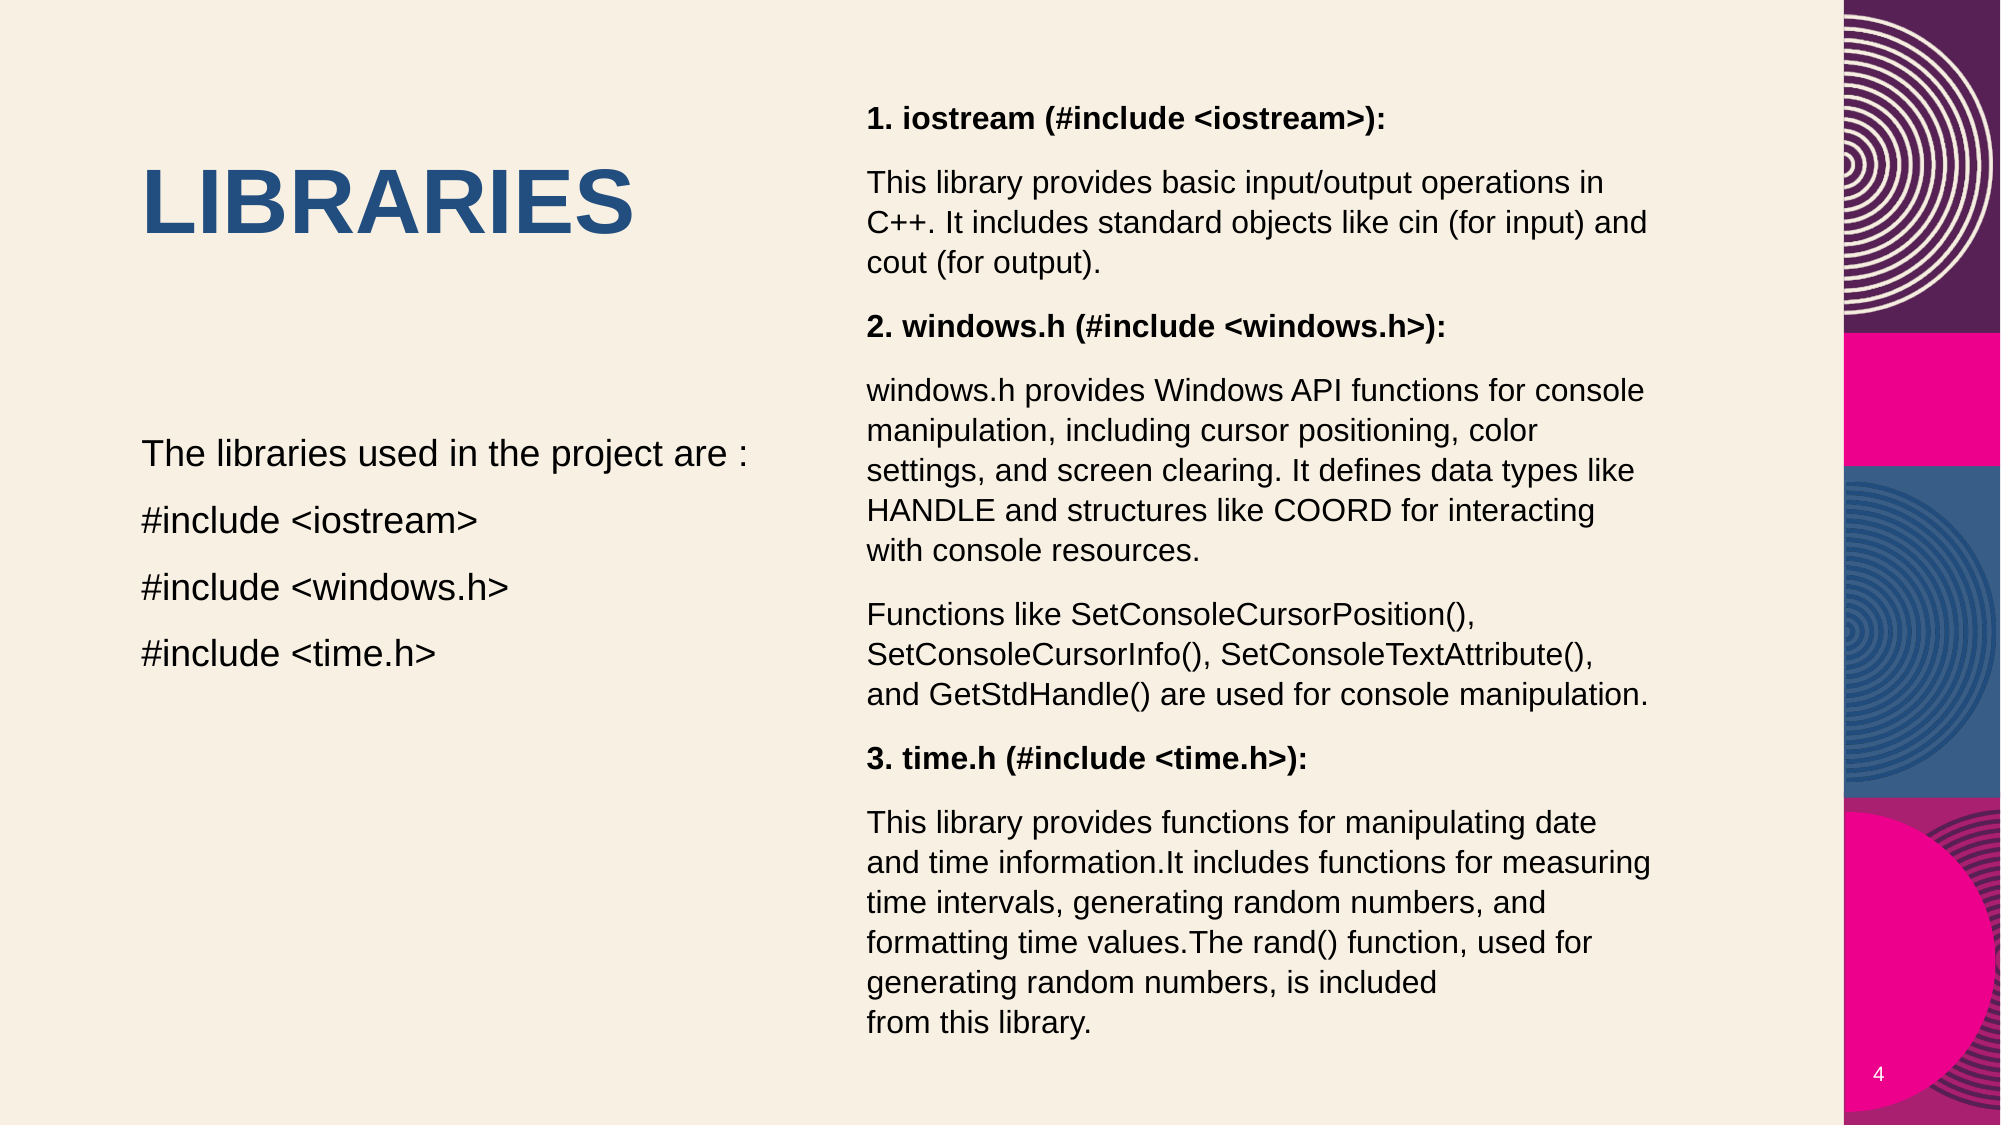

1. iostream (#include <iostream>):
This library provides basic input/output operations in C++. It includes standard objects like cin (for input) and cout (for output).
2. windows.h (#include <windows.h>):
windows.h provides Windows API functions for console manipulation, including cursor positioning, color settings, and screen clearing. It defines data types like HANDLE and structures like COORD for interacting with console resources.
Functions like SetConsoleCursorPosition(), SetConsoleCursorInfo(), SetConsoleTextAttribute(), and GetStdHandle() are used for console manipulation.
3. time.h (#include <time.h>):
This library provides functions for manipulating date and time information.It includes functions for measuring time intervals, generating random numbers, and formatting time values.The rand() function, used for generating random numbers, is included from this library.
# Libraries
The libraries used in the project are :
#include <iostream>
#include <windows.h>
#include <time.h>
4